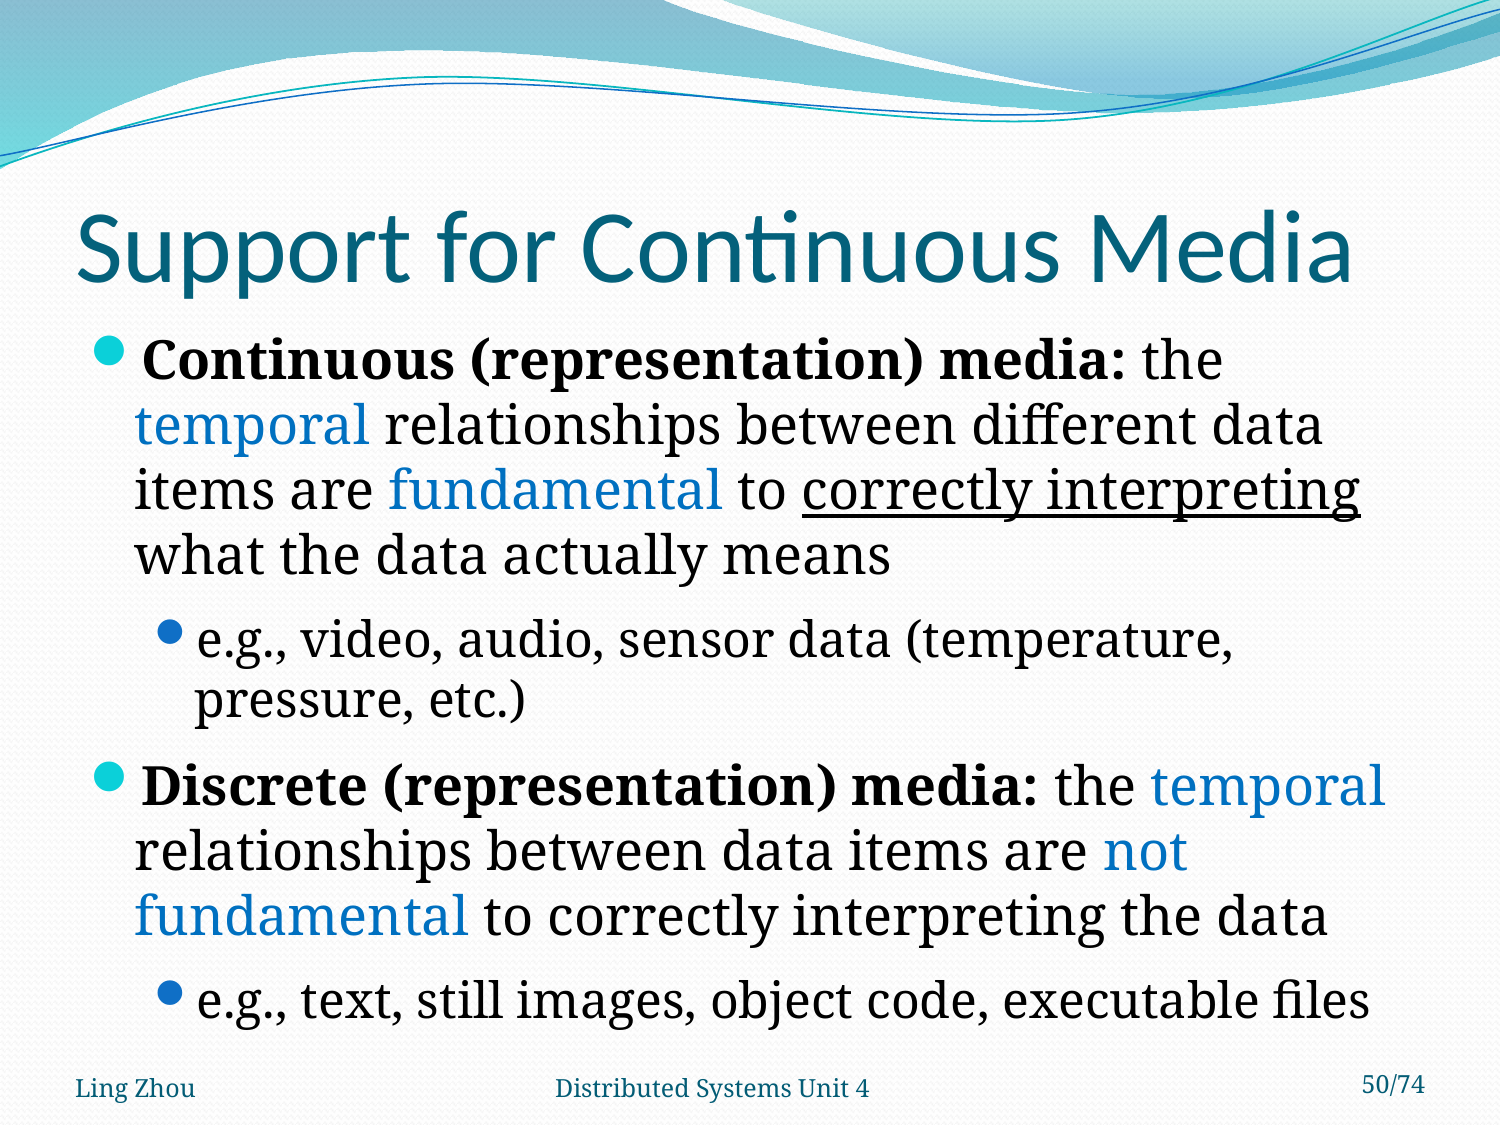

# Support for Continuous Media
Continuous (representation) media: the temporal relationships between different data items are fundamental to correctly interpreting what the data actually means
e.g., video, audio, sensor data (temperature, pressure, etc.)
Discrete (representation) media: the temporal relationships between data items are not fundamental to correctly interpreting the data
e.g., text, still images, object code, executable files
Ling Zhou
Distributed Systems Unit 4
50/74